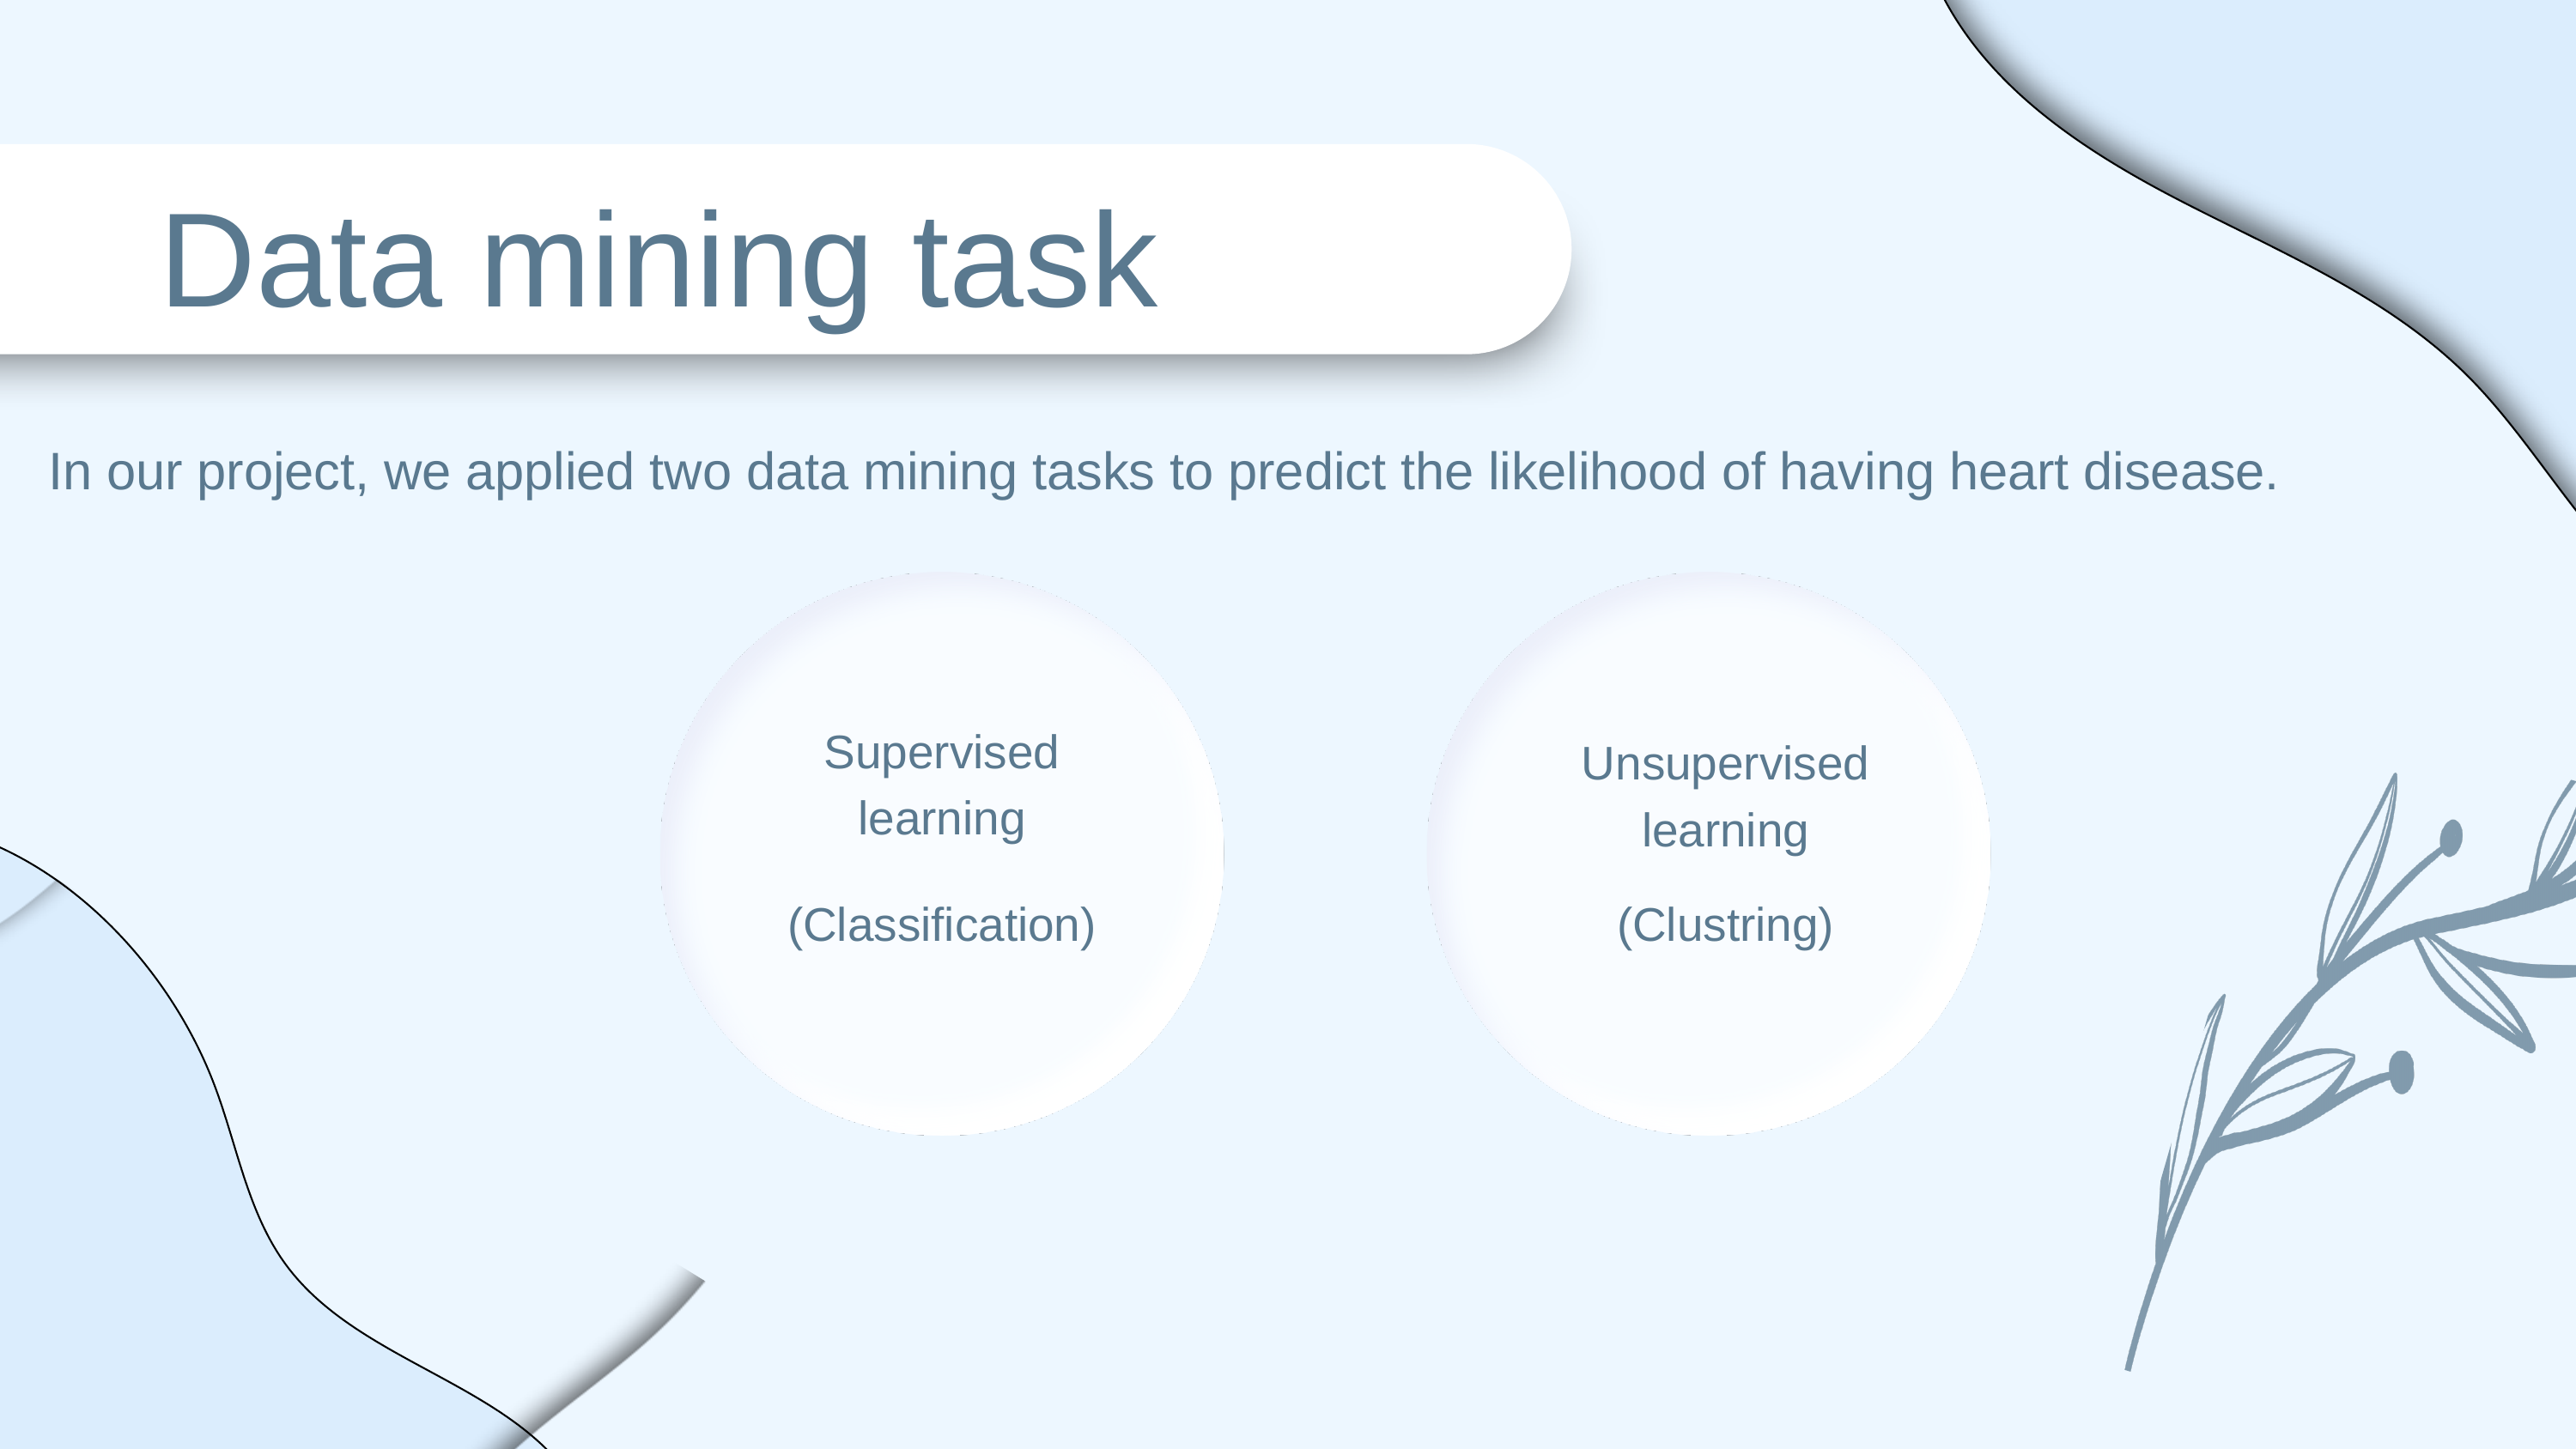

Data mining task
In our project, we applied two data mining tasks to predict the likelihood of having heart disease.

Supervised
learning
Unsupervised
learning

(Classification)
(Clustring)